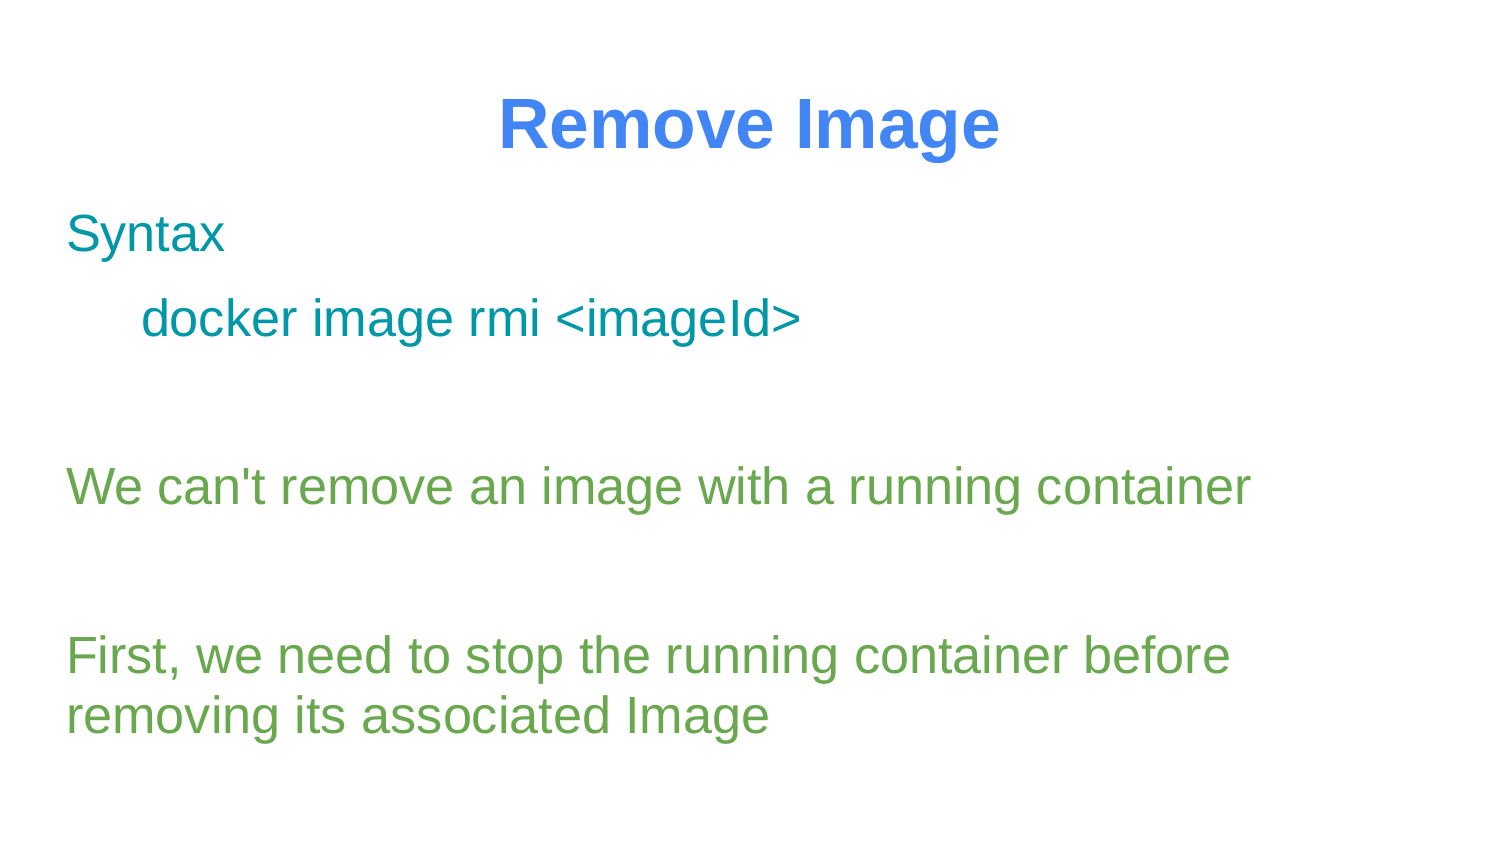

# Remove Image
Syntax
docker image rmi <imageId>

We can't remove an image with a running container

First, we need to stop the running container before removing its associated Image